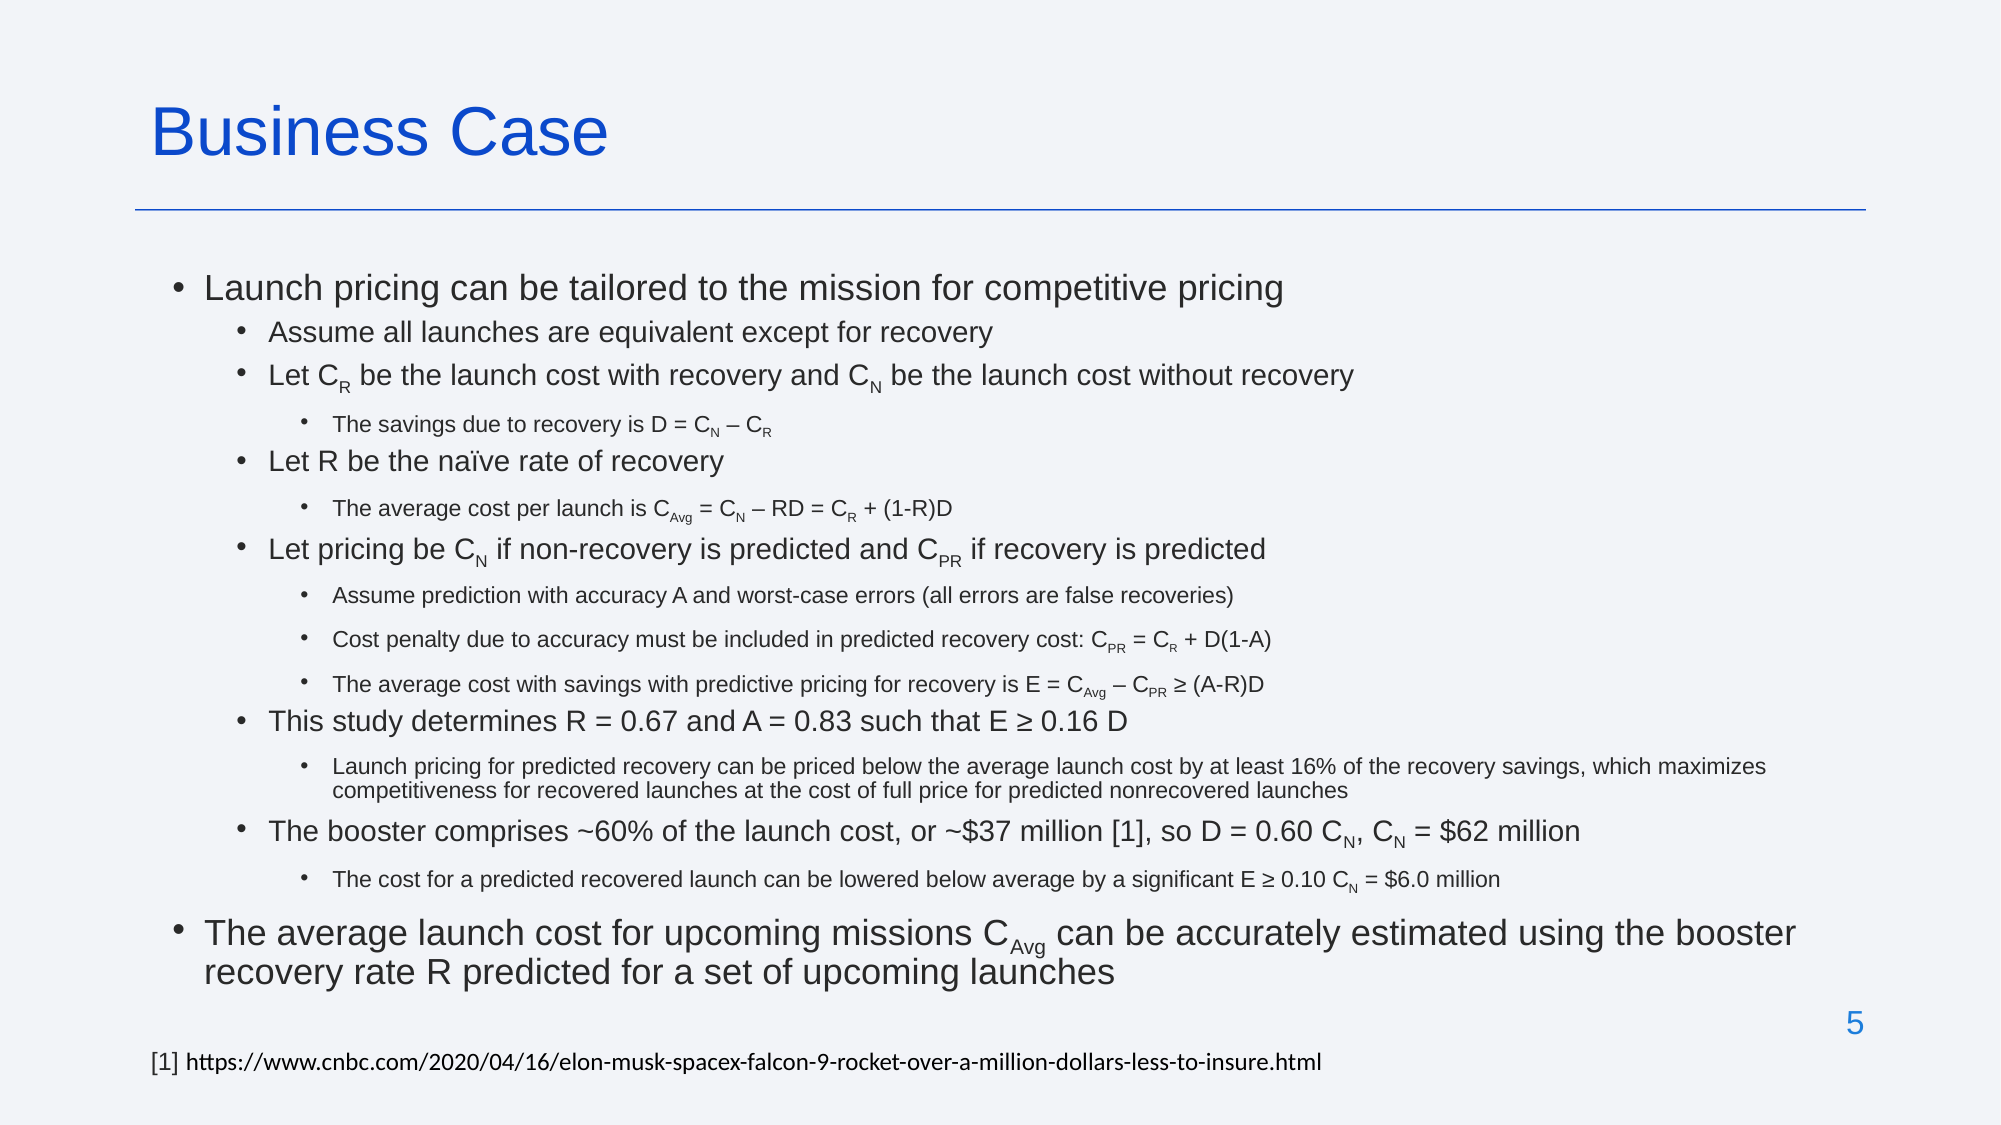

Business Case
Launch pricing can be tailored to the mission for competitive pricing
Assume all launches are equivalent except for recovery
Let CR be the launch cost with recovery and CN be the launch cost without recovery
The savings due to recovery is D = CN – CR
Let R be the naïve rate of recovery
The average cost per launch is CAvg = CN – RD = CR + (1-R)D
Let pricing be CN if non-recovery is predicted and CPR if recovery is predicted
Assume prediction with accuracy A and worst-case errors (all errors are false recoveries)
Cost penalty due to accuracy must be included in predicted recovery cost: CPR = CR + D(1-A)
The average cost with savings with predictive pricing for recovery is E = CAvg – CPR ≥ (A-R)D
This study determines R = 0.67 and A = 0.83 such that E ≥ 0.16 D
Launch pricing for predicted recovery can be priced below the average launch cost by at least 16% of the recovery savings, which maximizes competitiveness for recovered launches at the cost of full price for predicted nonrecovered launches
The booster comprises ~60% of the launch cost, or ~$37 million [1], so D = 0.60 CN, CN = $62 million
The cost for a predicted recovered launch can be lowered below average by a significant E ≥ 0.10 CN = $6.0 million
The average launch cost for upcoming missions CAvg can be accurately estimated using the booster recovery rate R predicted for a set of upcoming launches

5
[1] https://www.cnbc.com/2020/04/16/elon-musk-spacex-falcon-9-rocket-over-a-million-dollars-less-to-insure.html